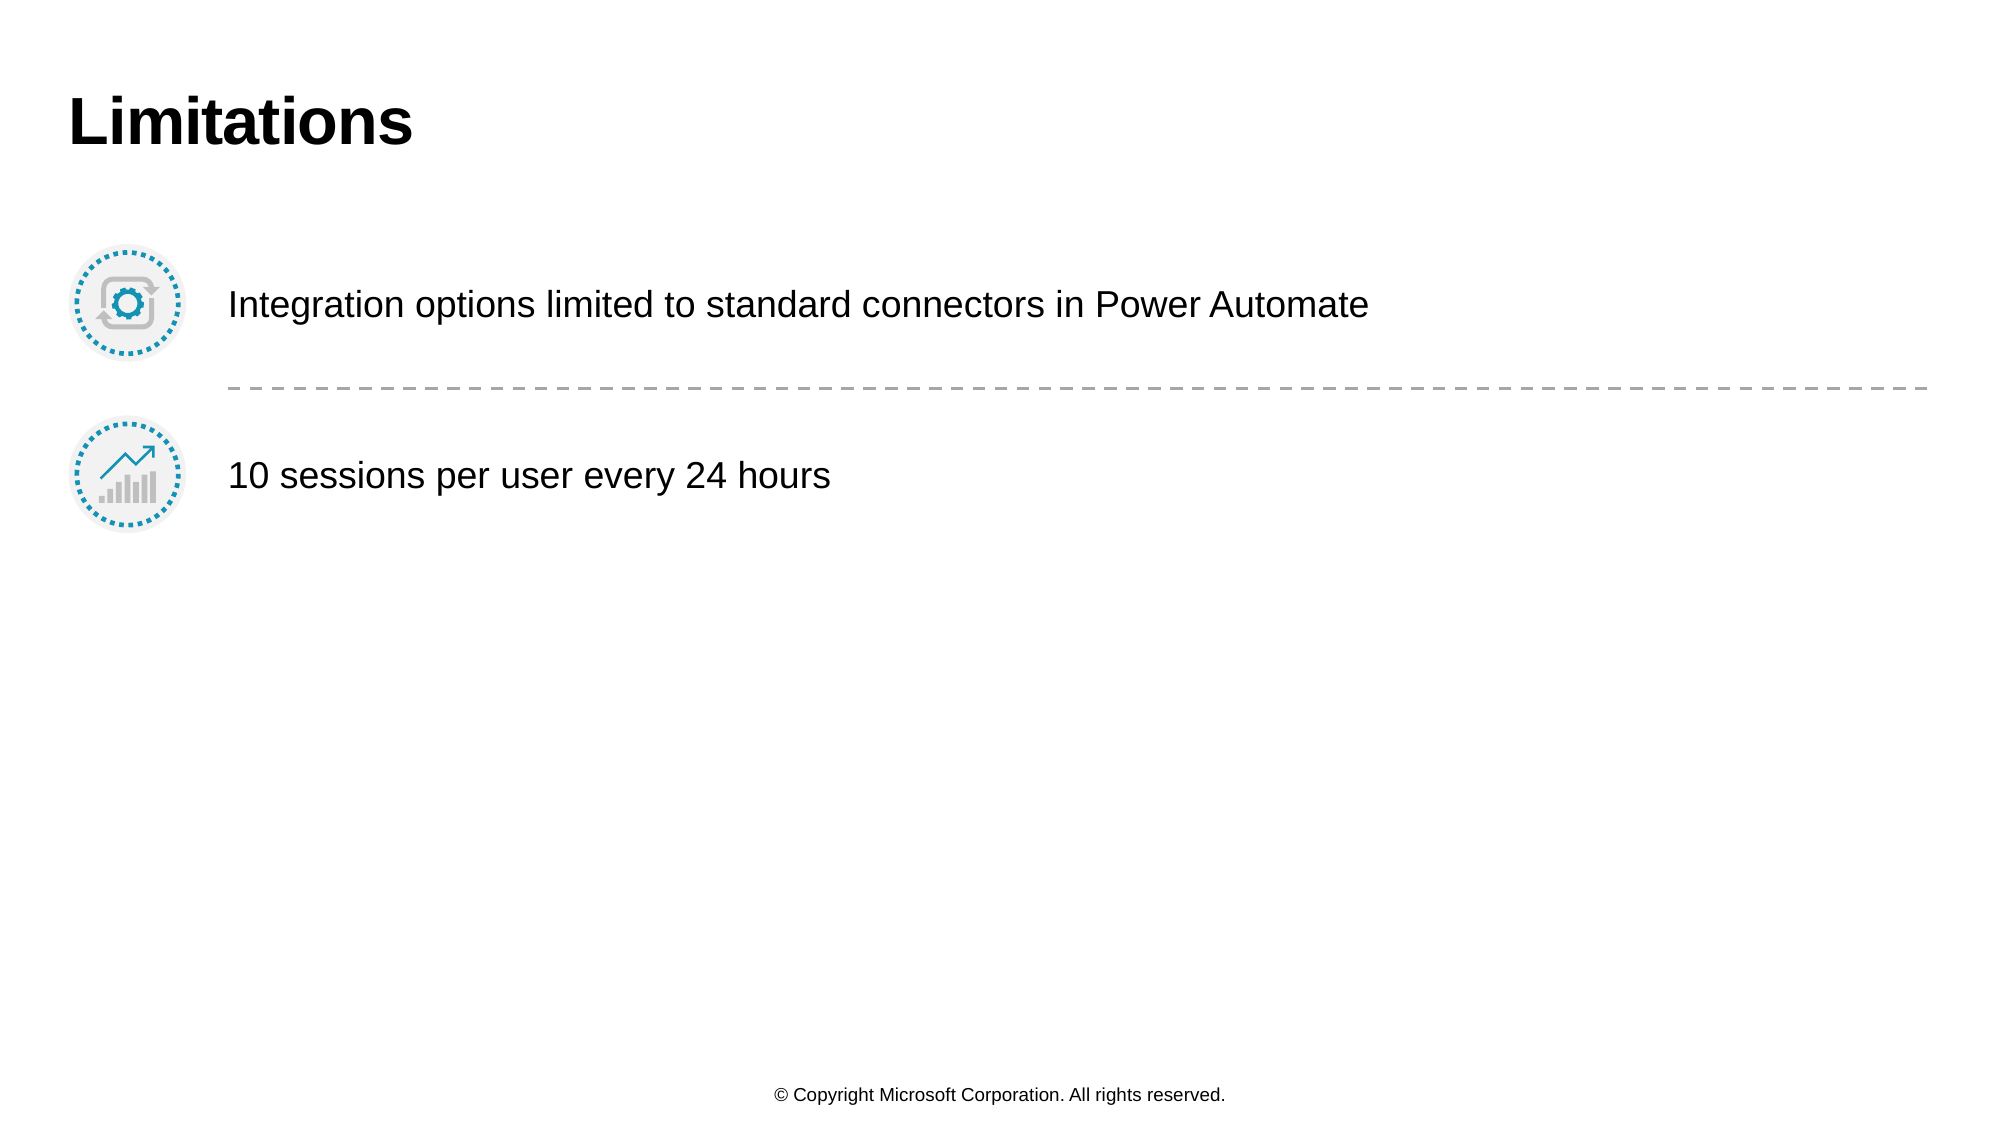

# Limitations
Integration options limited to standard connectors in Power Automate

10 sessions per user every 24 hours